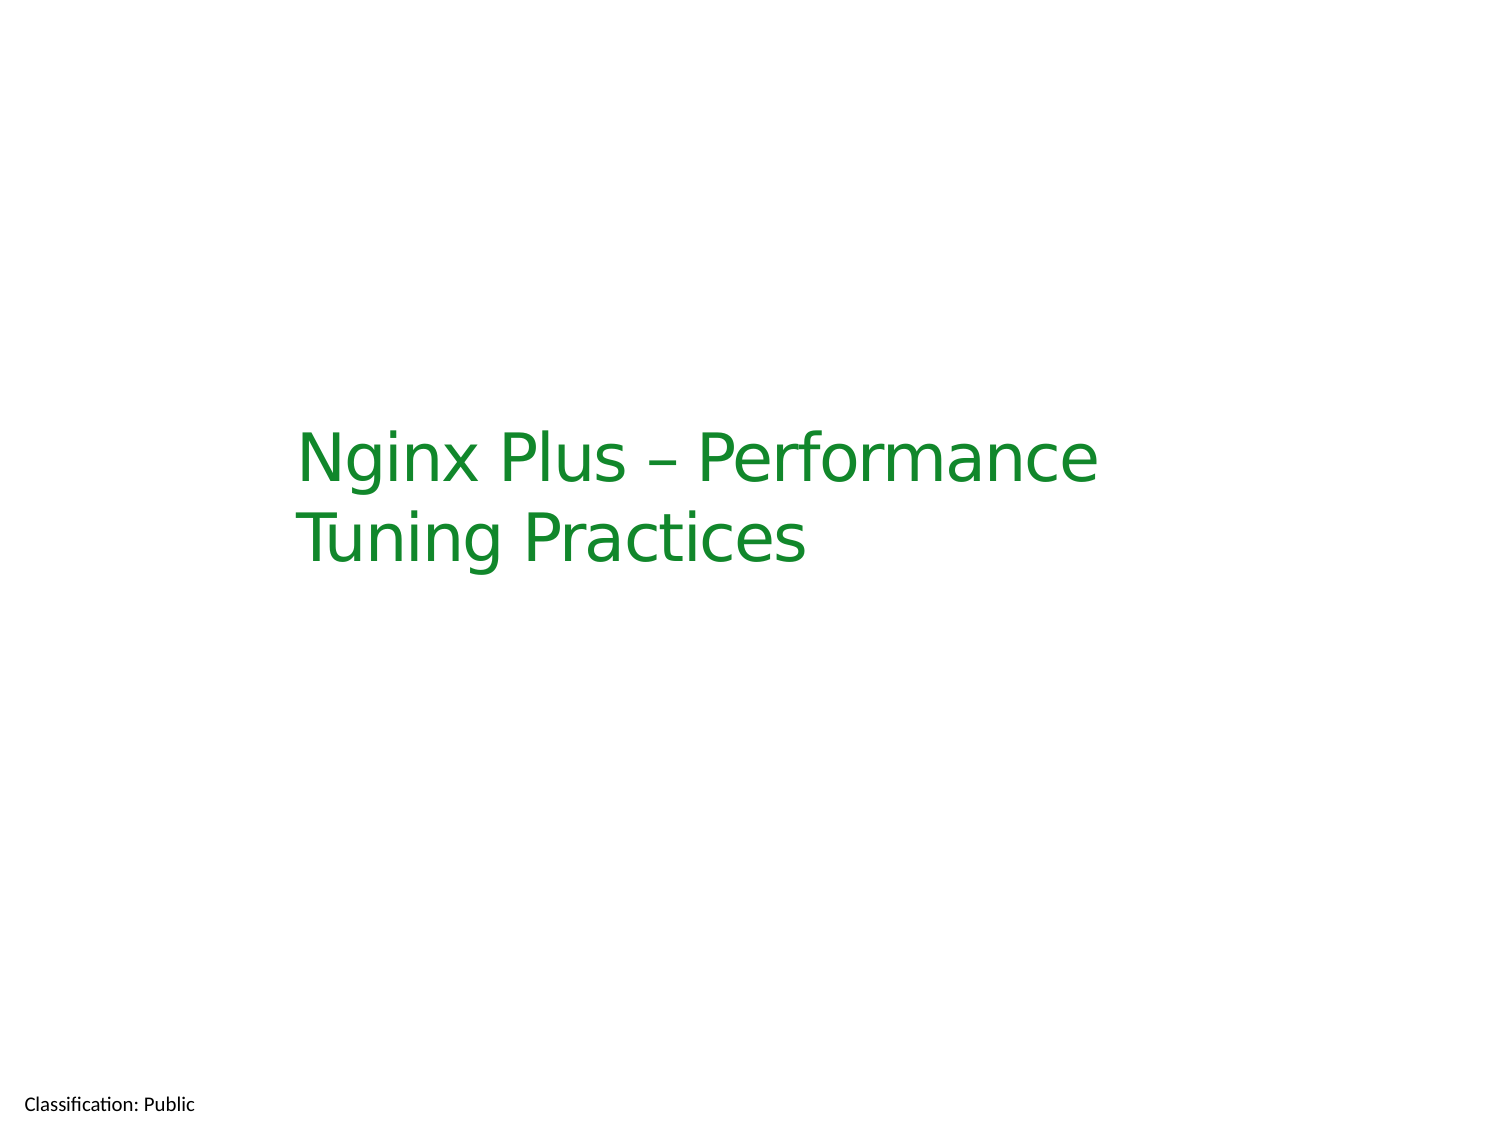

# Nginx Plus – Performance Tuning Practices